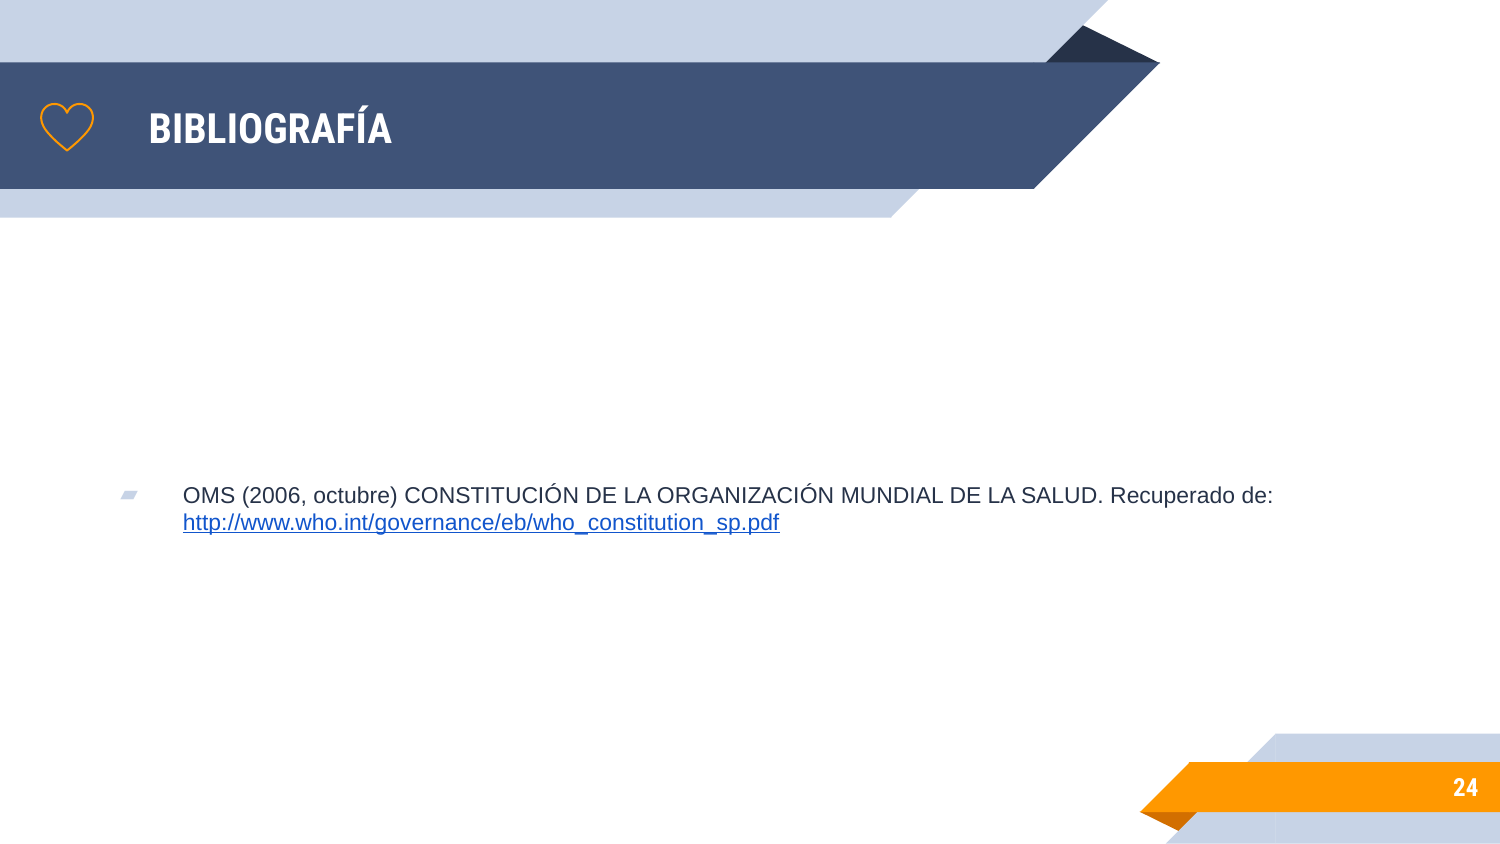

# BIBLIOGRAFÍA

OMS (2006, octubre) CONSTITUCIÓN DE LA ORGANIZACIÓN MUNDIAL DE LA SALUD. Recuperado de: http://www.who.int/governance/eb/who_constitution_sp.pdf

24